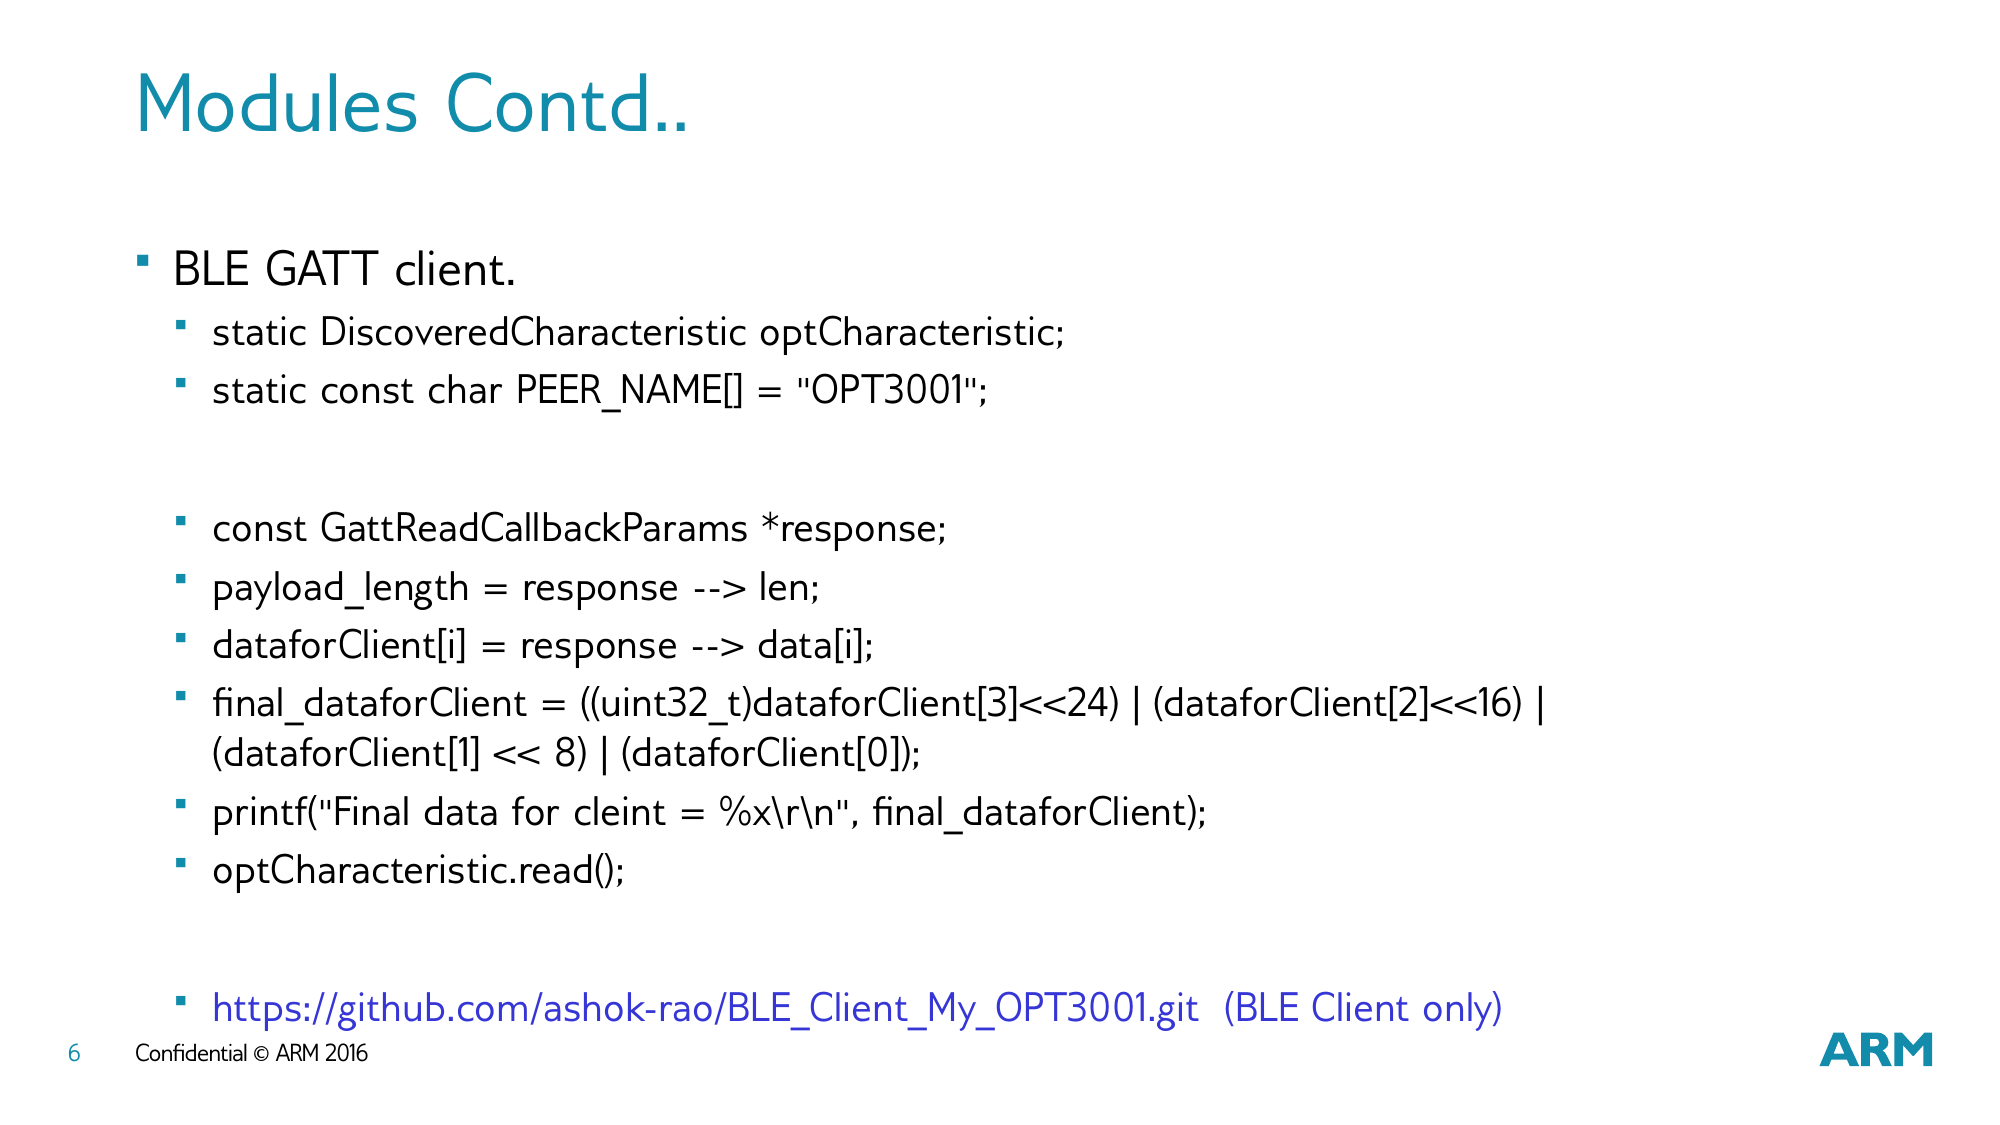

# Modules Contd..
BLE GATT client.
static DiscoveredCharacteristic optCharacteristic;
static const char PEER_NAME[] = "OPT3001";

const GattReadCallbackParams *response;
payload_length = response --> len;
dataforClient[i] = response --> data[i];
final_dataforClient = ((uint32_t)dataforClient[3]<<24) | (dataforClient[2]<<16) | (dataforClient[1] << 8) | (dataforClient[0]);
printf("Final data for cleint = %x\r\n", final_dataforClient);
optCharacteristic.read();

https://github.com/ashok-rao/BLE_Client_My_OPT3001.git  (BLE Client only)